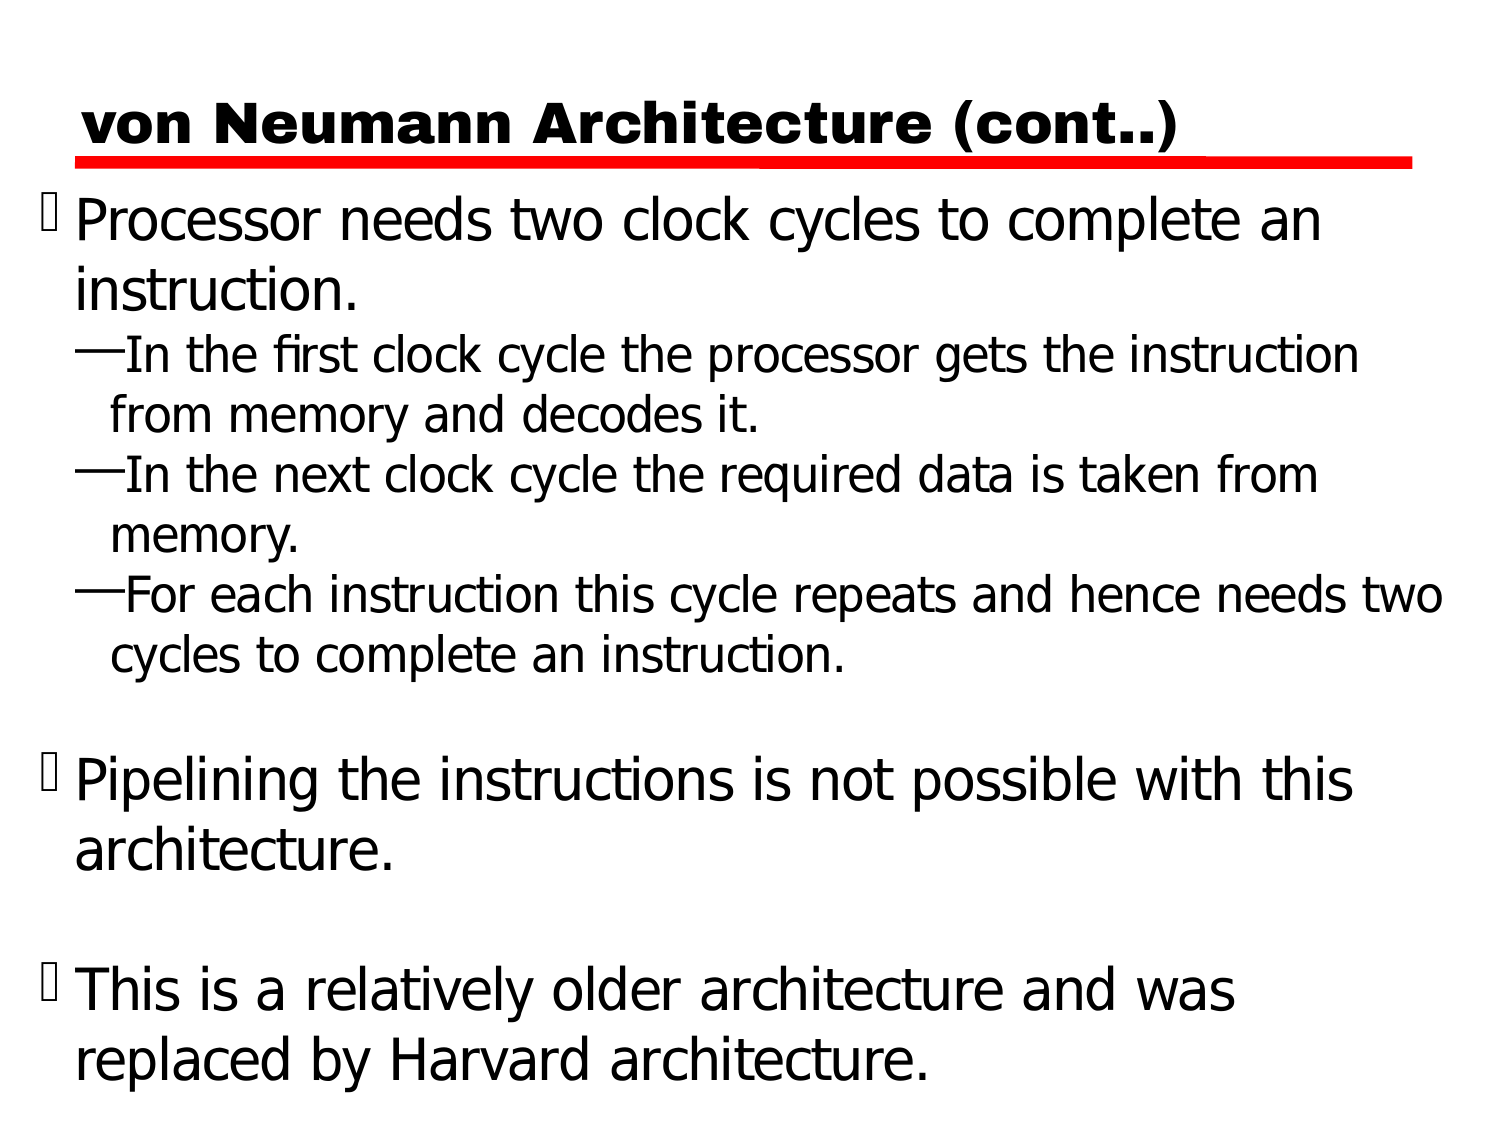

von Neumann Architecture (cont..)
Processor needs two clock cycles to complete an instruction.
In the first clock cycle the processor gets the instruction from memory and decodes it.
In the next clock cycle the required data is taken from memory.
For each instruction this cycle repeats and hence needs two cycles to complete an instruction.

Pipelining the instructions is not possible with this architecture.

This is a relatively older architecture and was replaced by Harvard architecture.